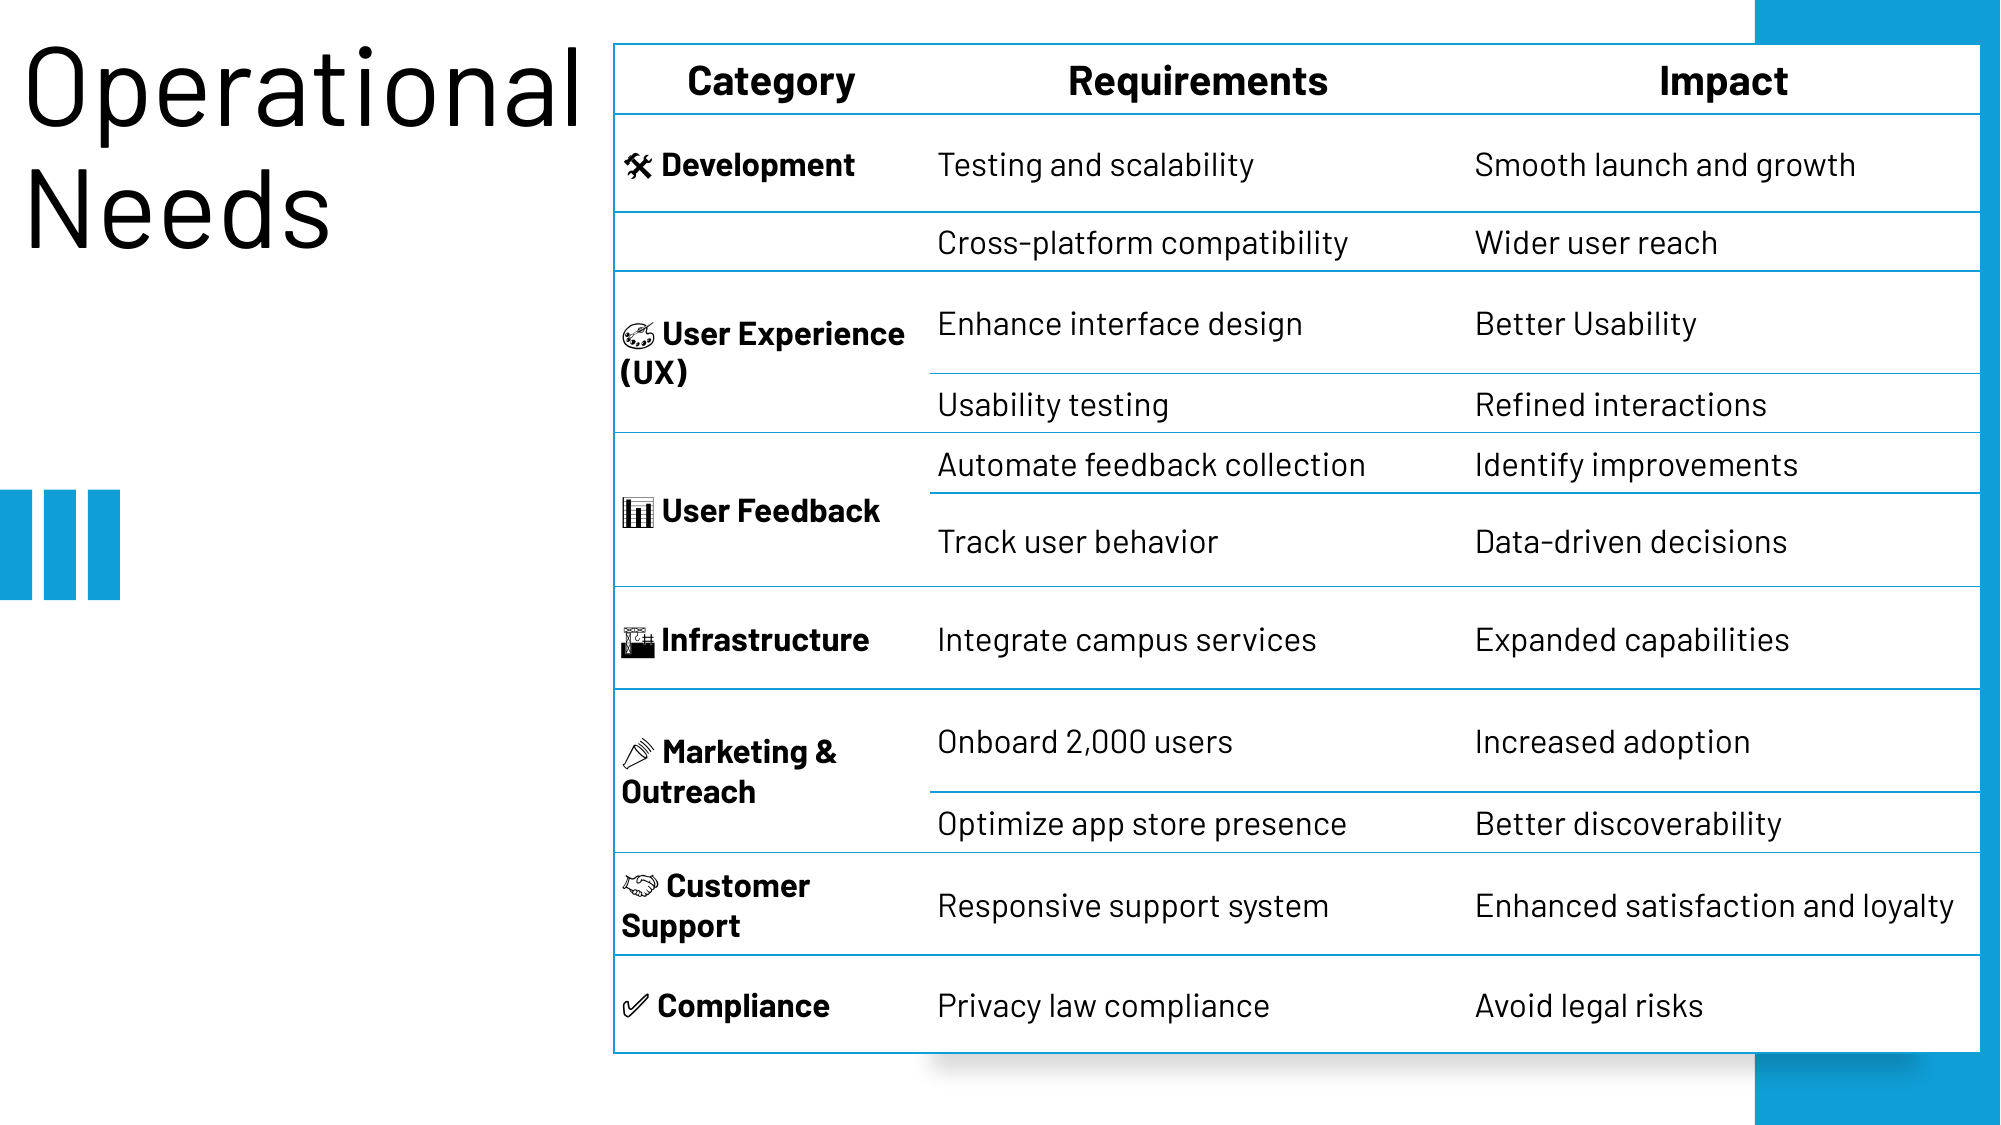

Operational Needs
| Category | Requirements | Impact |
| --- | --- | --- |
| 🛠 Development | Testing and scalability | Smooth launch and growth |
|  | Cross-platform compatibility | Wider user reach |
| 🎨 User Experience (UX) | Enhance interface design | Better Usability |
|  | Usability testing | Refined interactions |
| 📊 User Feedback | Automate feedback collection | Identify improvements |
|  | Track user behavior | Data-driven decisions |
| 🏗 Infrastructure | Integrate campus services | Expanded capabilities |
| 📣 Marketing & Outreach | Onboard 2,000 users | Increased adoption |
|  | Optimize app store presence | Better discoverability |
| 🤝 Customer Support | Responsive support system | Enhanced satisfaction and loyalty |
| ✅ Compliance | Privacy law compliance | Avoid legal risks |

Fall 2024
13